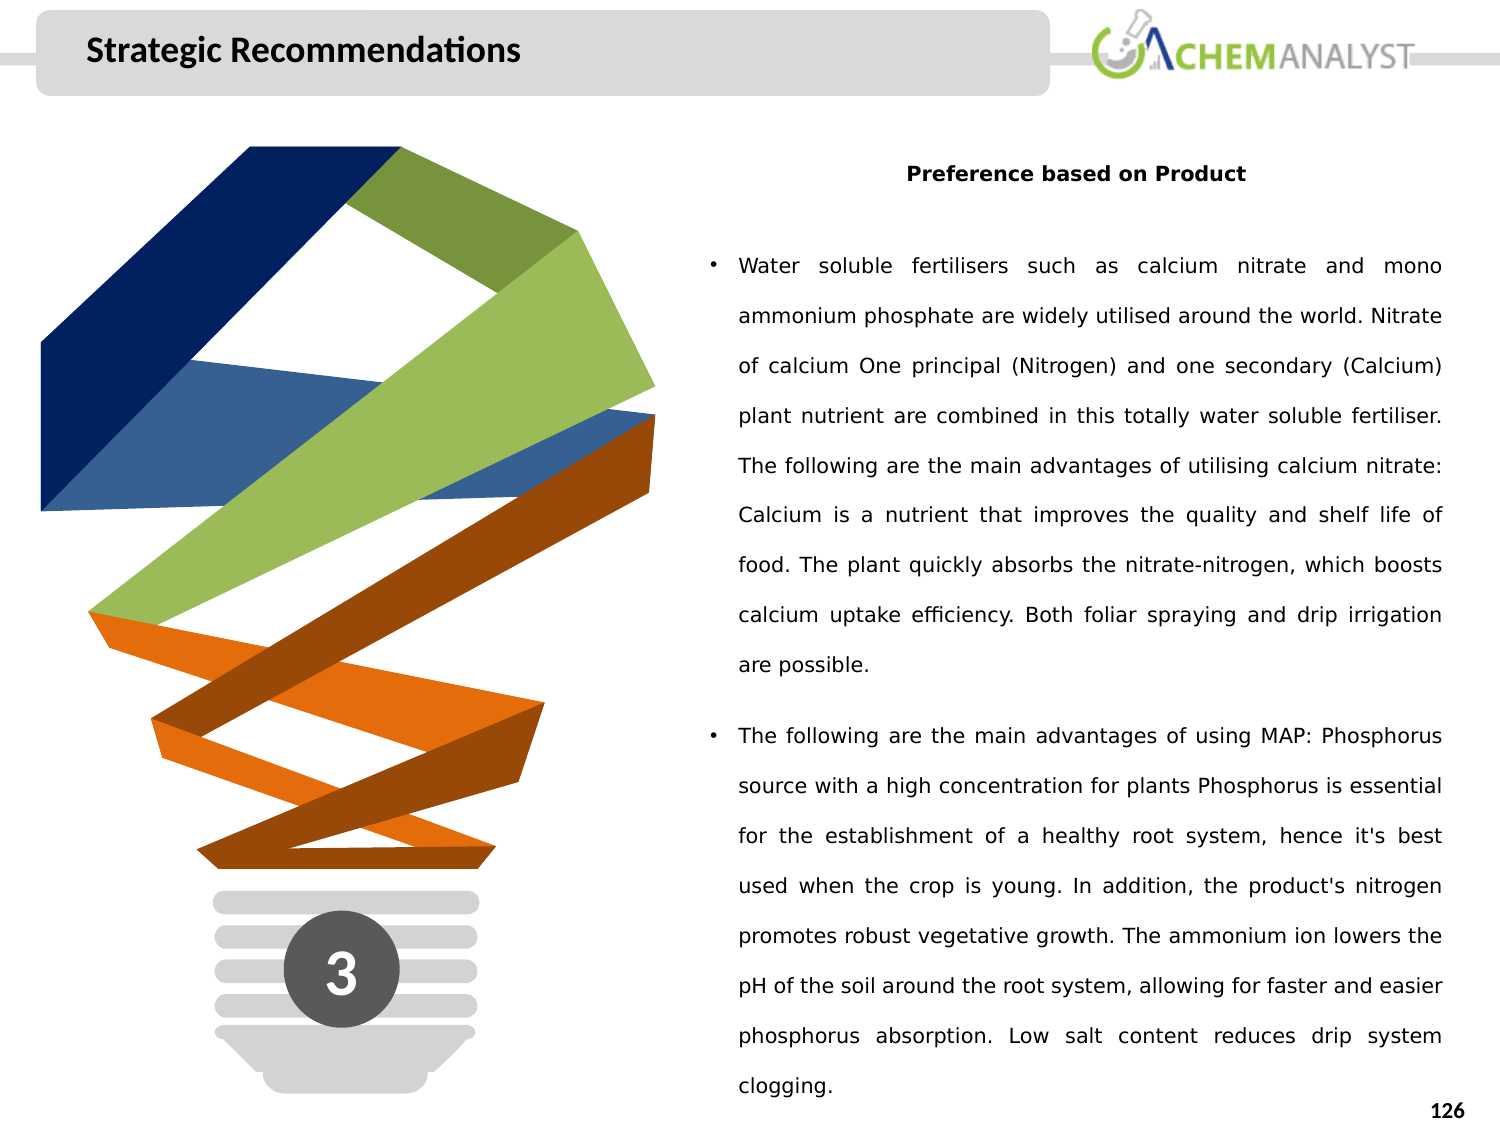

Strategic Recommendations
Preference based on Product
Water soluble fertilisers such as calcium nitrate and mono ammonium phosphate are widely utilised around the world. Nitrate of calcium One principal (Nitrogen) and one secondary (Calcium) plant nutrient are combined in this totally water soluble fertiliser. The following are the main advantages of utilising calcium nitrate: Calcium is a nutrient that improves the quality and shelf life of food. The plant quickly absorbs the nitrate-nitrogen, which boosts calcium uptake efficiency. Both foliar spraying and drip irrigation are possible.
The following are the main advantages of using MAP: Phosphorus source with a high concentration for plants Phosphorus is essential for the establishment of a healthy root system, hence it's best used when the crop is young. In addition, the product's nitrogen promotes robust vegetative growth. The ammonium ion lowers the pH of the soil around the root system, allowing for faster and easier phosphorus absorption. Low salt content reduces drip system clogging.

3

126